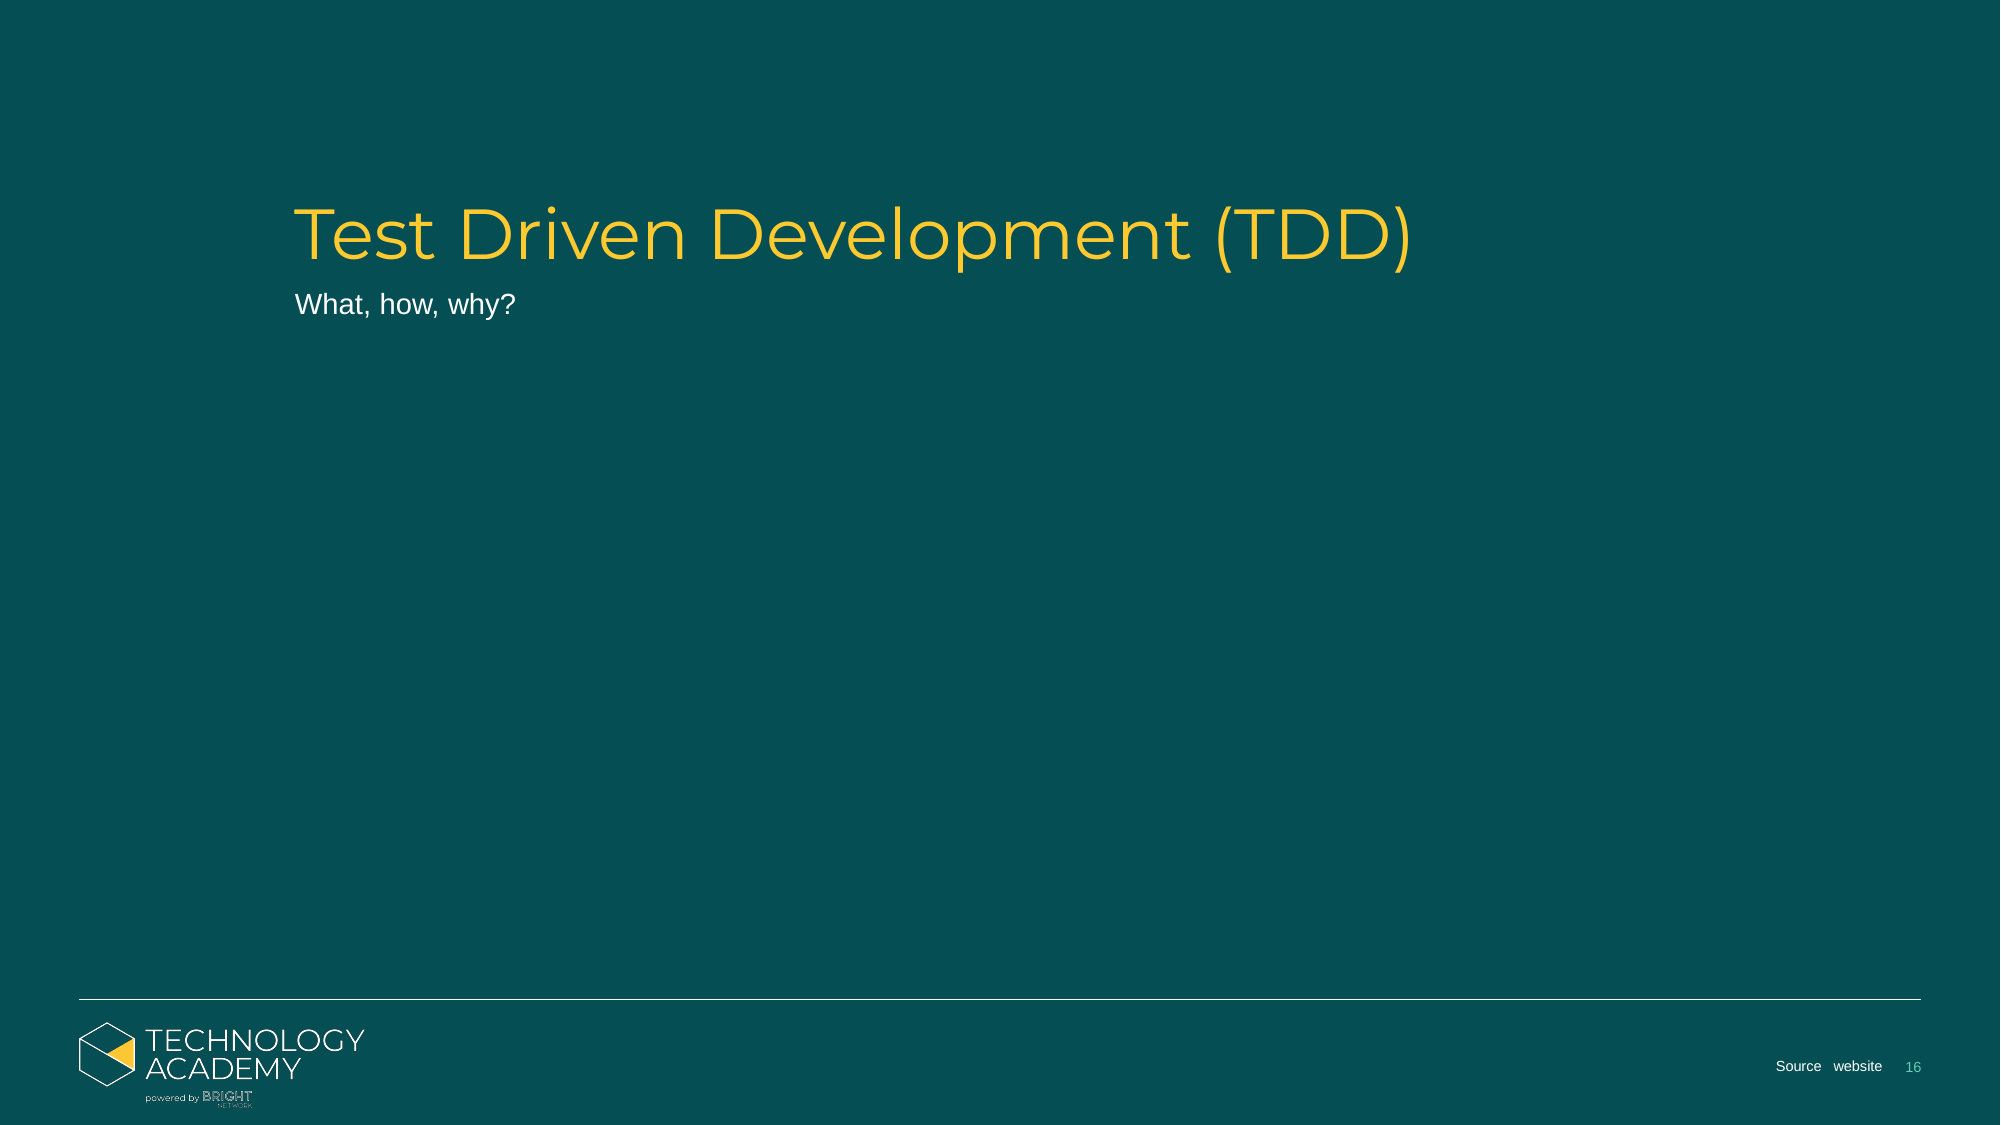

# Test Driven Development (TDD)

What, how, why?
16